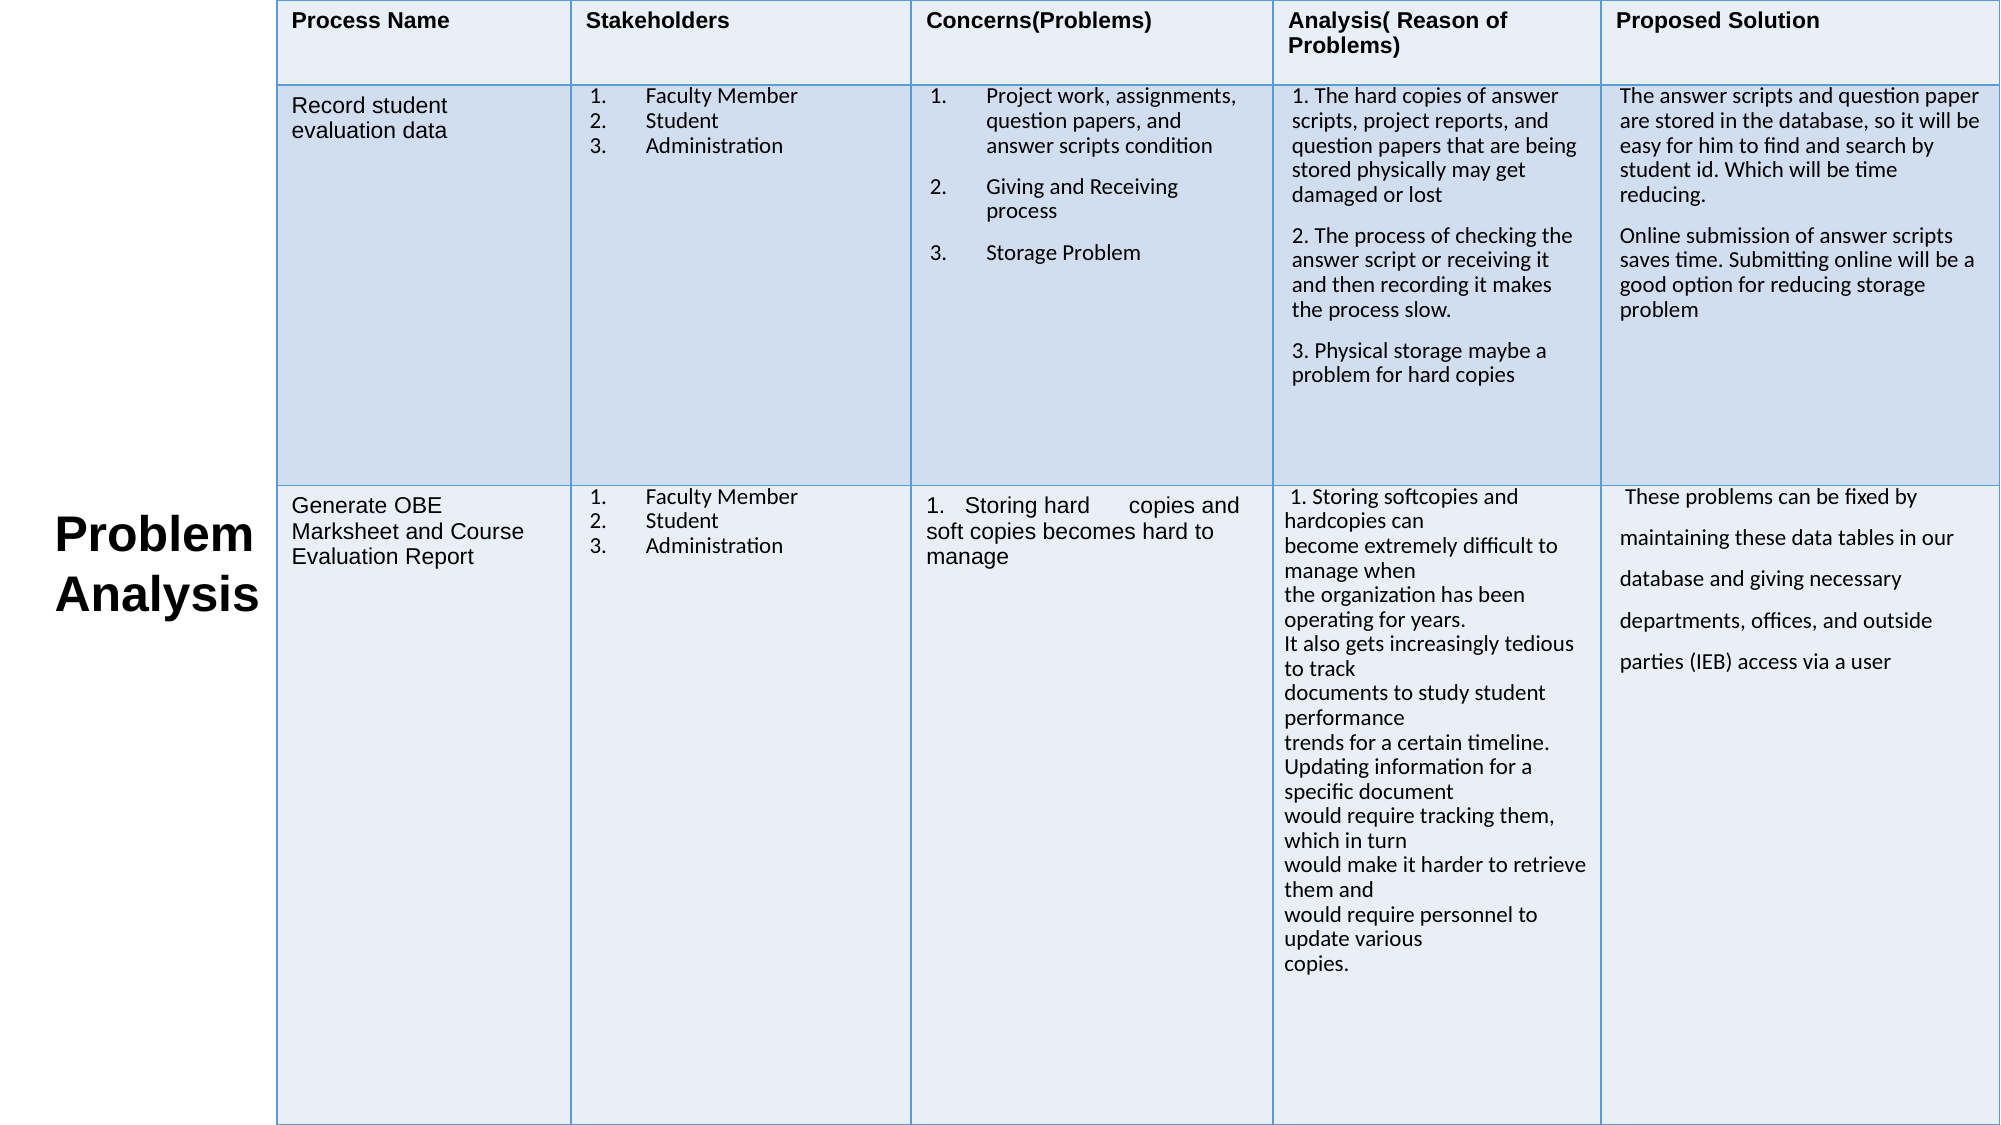

| Process Name | Stakeholders | Concerns(Problems) | Analysis( Reason of Problems) | Proposed Solution |
| --- | --- | --- | --- | --- |
| Record student evaluation data | Faculty Member Student Administration | Project work, assignments, question papers, and answer scripts condition Giving and Receiving process Storage Problem | 1. The hard copies of answer scripts, project reports, and question papers that are being stored physically may get damaged or lost 2. The process of checking the answer script or receiving it and then recording it makes the process slow. 3. Physical storage maybe a problem for hard copies | The answer scripts and question paper are stored in the database, so it will be easy for him to find and search by student id. Which will be time reducing. Online submission of answer scripts saves time. Submitting online will be a good option for reducing storage problem |
| Generate OBE Marksheet and Course Evaluation Report | Faculty Member Student Administration | 1. Storing hard copies and soft copies becomes hard to manage | 1. Storing softcopies and hardcopies can become extremely difficult to manage when the organization has been operating for years. It also gets increasingly tedious to track documents to study student performance trends for a certain timeline. Updating information for a specific document would require tracking them, which in turn would make it harder to retrieve them and would require personnel to update various copies. | These problems can be fixed by maintaining these data tables in our database and giving necessary departments, offices, and outside parties (IEB) access via a user |
Problem
Analysis